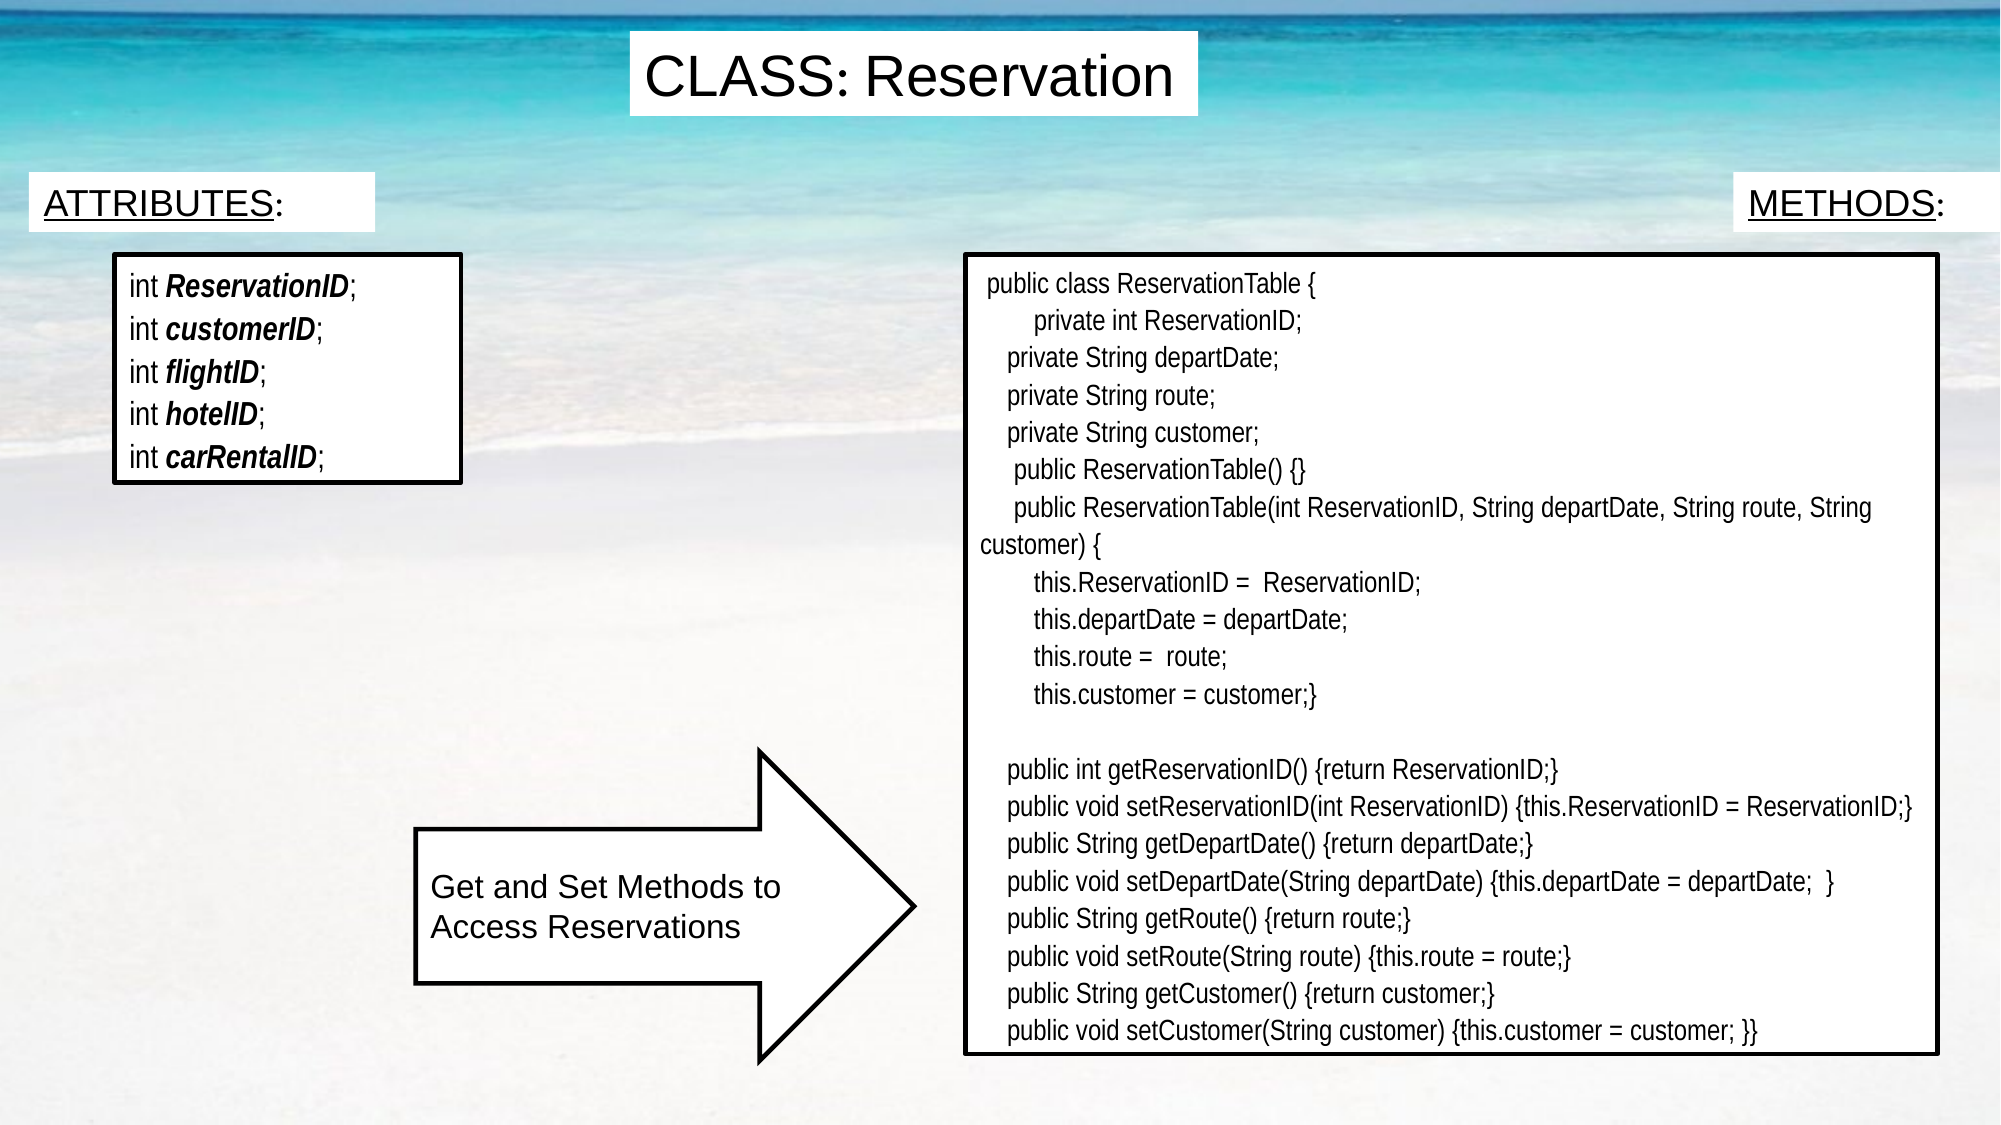

CLASS: Reservation
ATTRIBUTES:
METHODS:
int ReservationID;
int customerID;
int flightID;
int hotelID;
int carRentalID;
 public class ReservationTable {
        private int ReservationID;
    private String departDate;
    private String route;
    private String customer;
     public ReservationTable() {}
     public ReservationTable(int ReservationID, String departDate, String route, String customer) {
        this.ReservationID =  ReservationID;
        this.departDate = departDate;
        this.route =  route;
        this.customer = customer;}

    public int getReservationID() {return ReservationID;}
    public void setReservationID(int ReservationID) {this.ReservationID = ReservationID;}
    public String getDepartDate() {return departDate;}
    public void setDepartDate(String departDate) {this.departDate = departDate;  }
    public String getRoute() {return route;}
    public void setRoute(String route) {this.route = route;}
    public String getCustomer() {return customer;}
    public void setCustomer(String customer) {this.customer = customer; }}

Get and Set Methods to Access Reservations